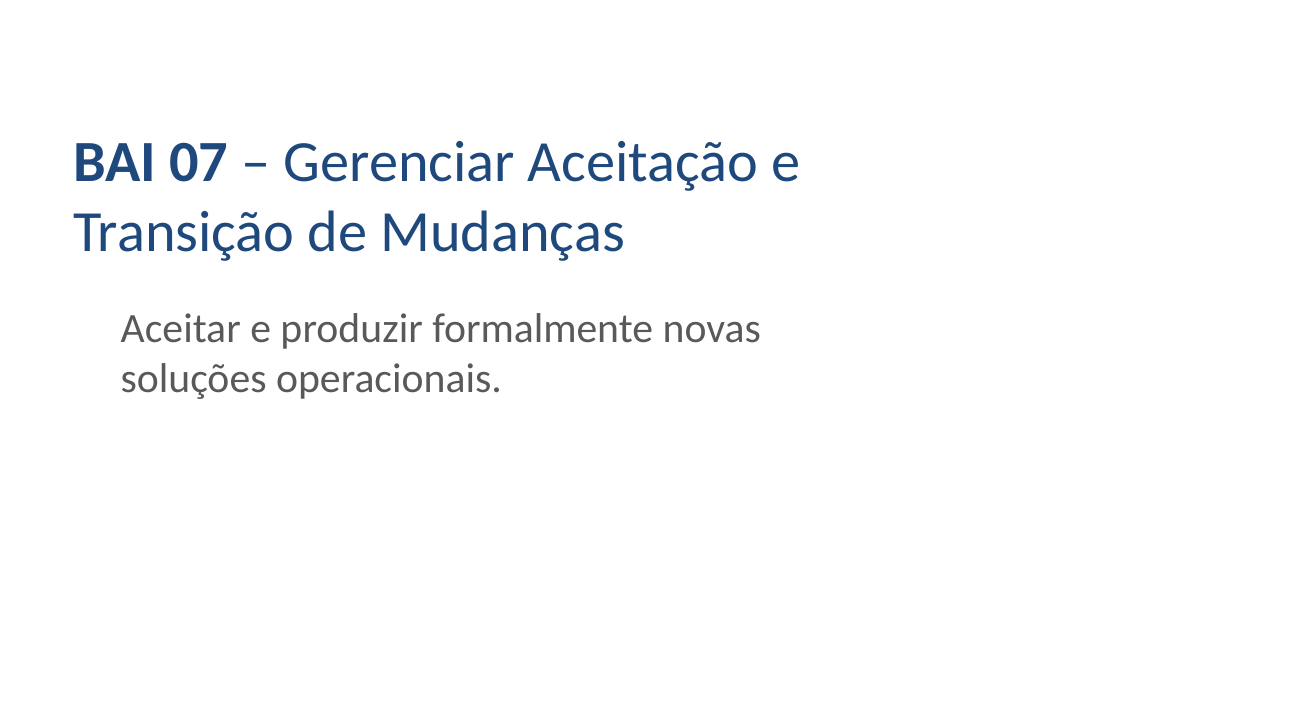

BAI 07 – Gerenciar Aceitação e Transição de Mudanças
Aceitar e produzir formalmente novas soluções operacionais.